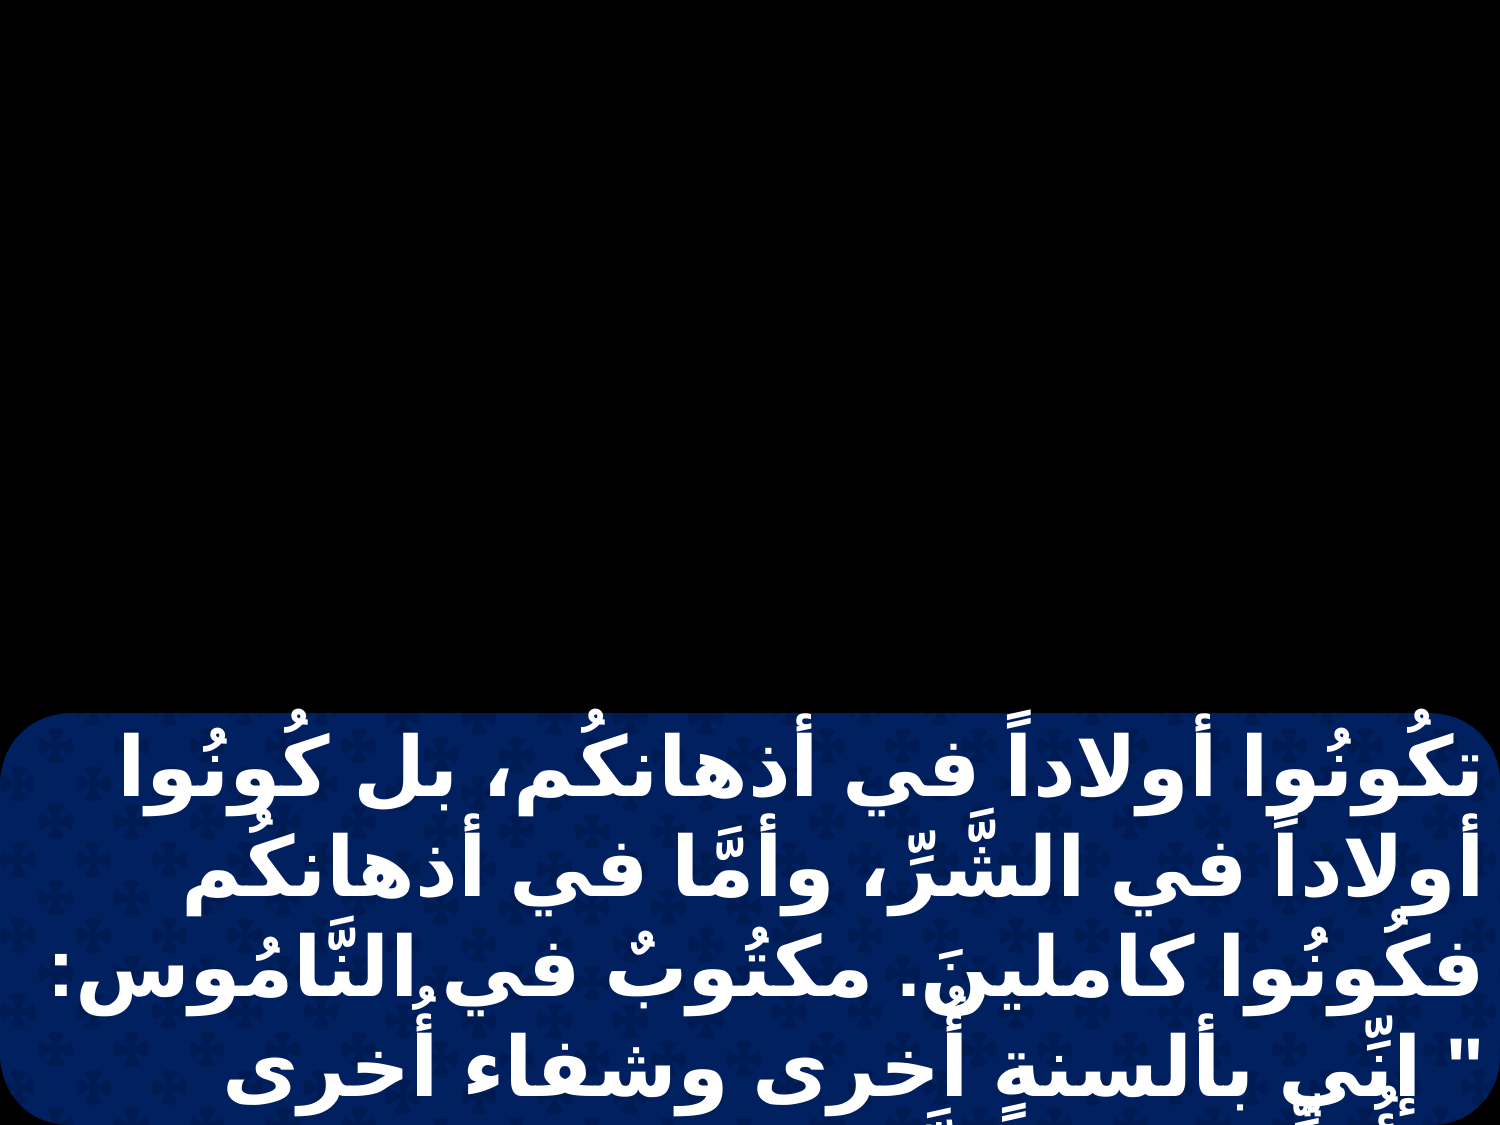

تكُونُوا أولاداً في أذهانكُم، بل كُونُوا أولاداً في الشَّرِّ، وأمَّا في أذهانكُم فكُونُوا كاملينَ. مكتُوبٌ في النَّامُوس: " إنِّي بألسنةٍ أُخرى وشفاء أُخرى سأُكلِّمُ هذا الشَّعبَ، ولا هكذا يسمعُون لي،